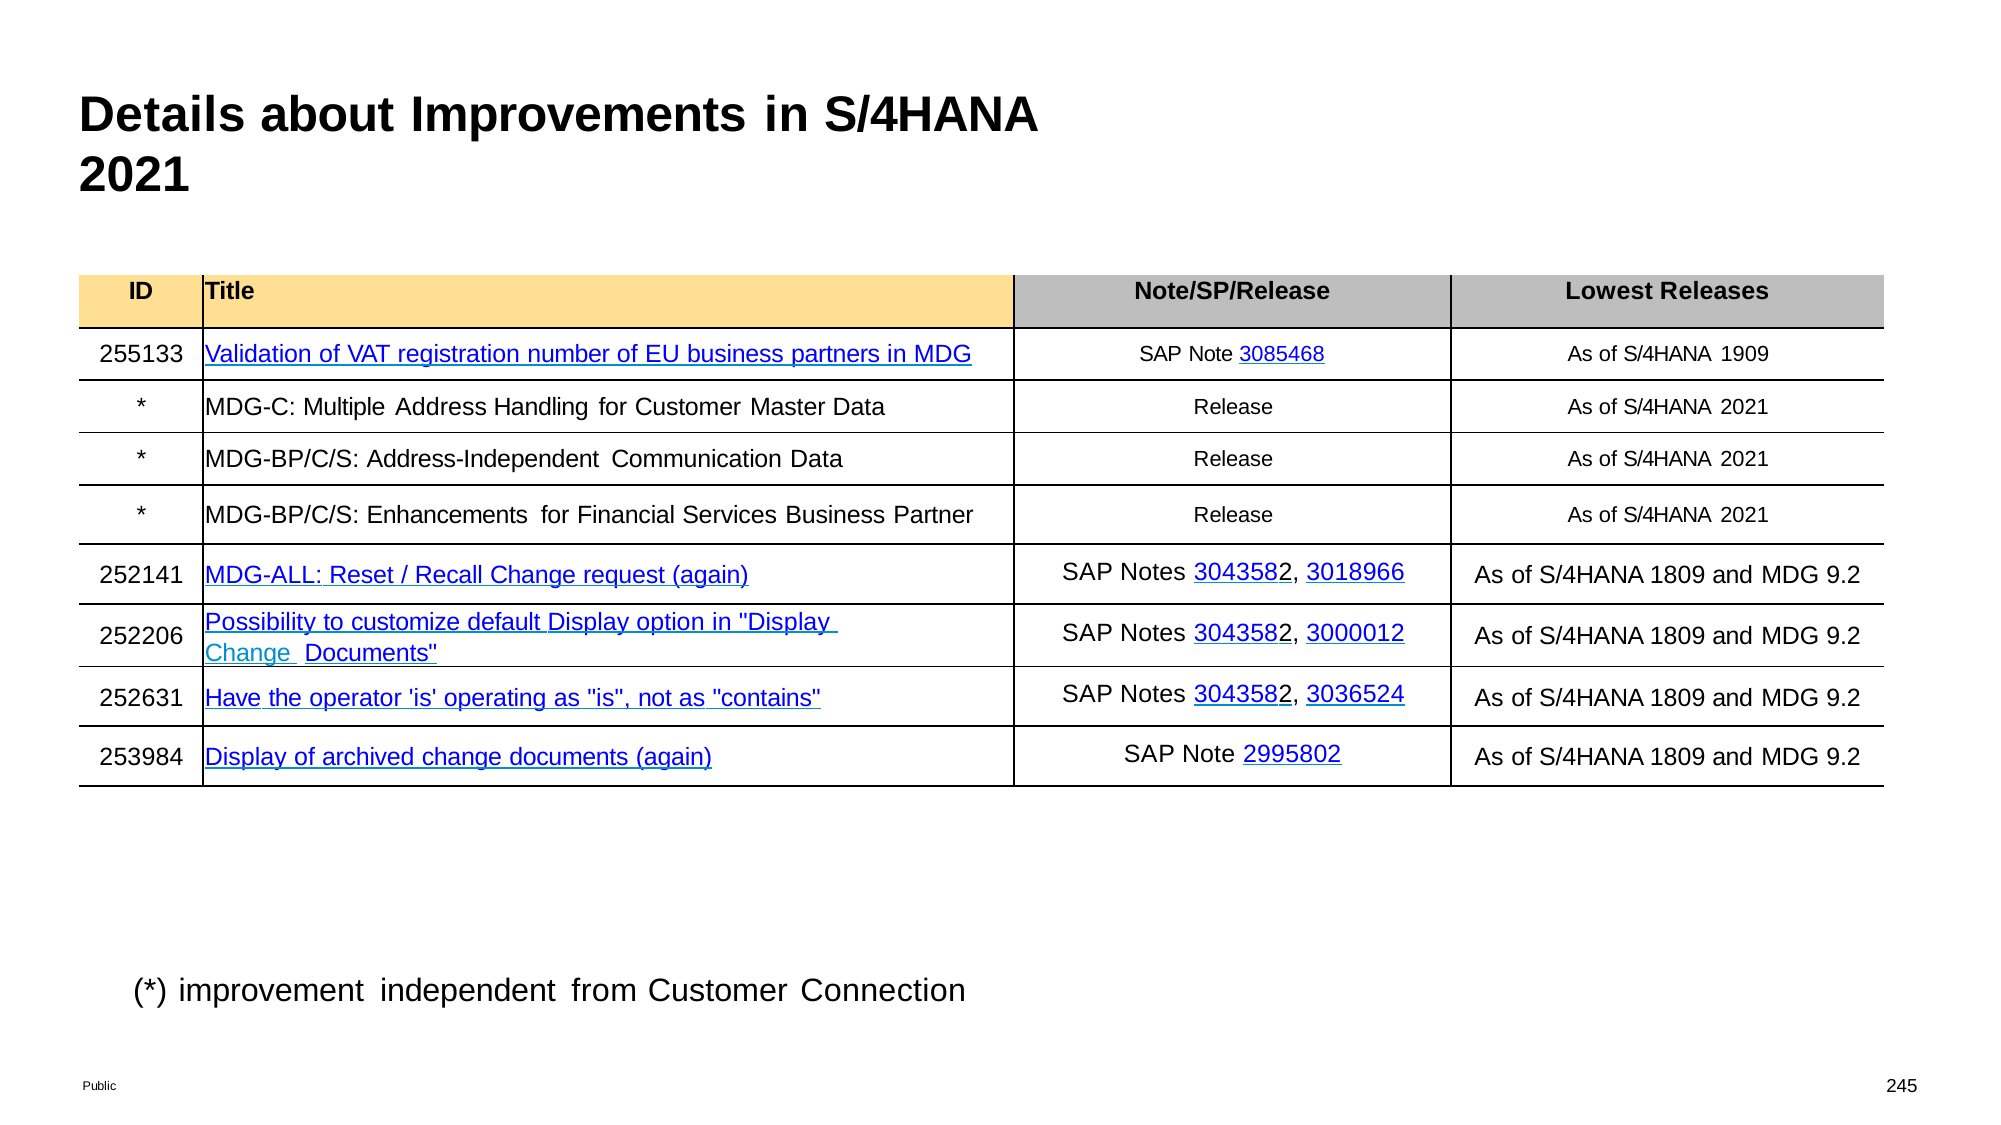

# Details about Improvements in S/4HANA 2021
| ID | Title | Note/SP/Release | Lowest Releases |
| --- | --- | --- | --- |
| 255133 | Validation of VAT registration number of EU business partners in MDG | SAP Note 3085468 | As of S/4HANA 1909 |
| \* | MDG-C: Multiple Address Handling for Customer Master Data | Release | As of S/4HANA 2021 |
| \* | MDG-BP/C/S: Address-Independent Communication Data | Release | As of S/4HANA 2021 |
| \* | MDG-BP/C/S: Enhancements for Financial Services Business Partner | Release | As of S/4HANA 2021 |
| 252141 | MDG-ALL: Reset / Recall Change request (again) | SAP Notes 3043582, 3018966 | As of S/4HANA 1809 and MDG 9.2 |
| 252206 | Possibility to customize default Display option in "Display Change Documents" | SAP Notes 3043582, 3000012 | As of S/4HANA 1809 and MDG 9.2 |
| 252631 | Have the operator 'is' operating as "is", not as "contains" | SAP Notes 3043582, 3036524 | As of S/4HANA 1809 and MDG 9.2 |
| 253984 | Display of archived change documents (again) | SAP Note 2995802 | As of S/4HANA 1809 and MDG 9.2 |
(*) improvement independent from Customer Connection
245
Public